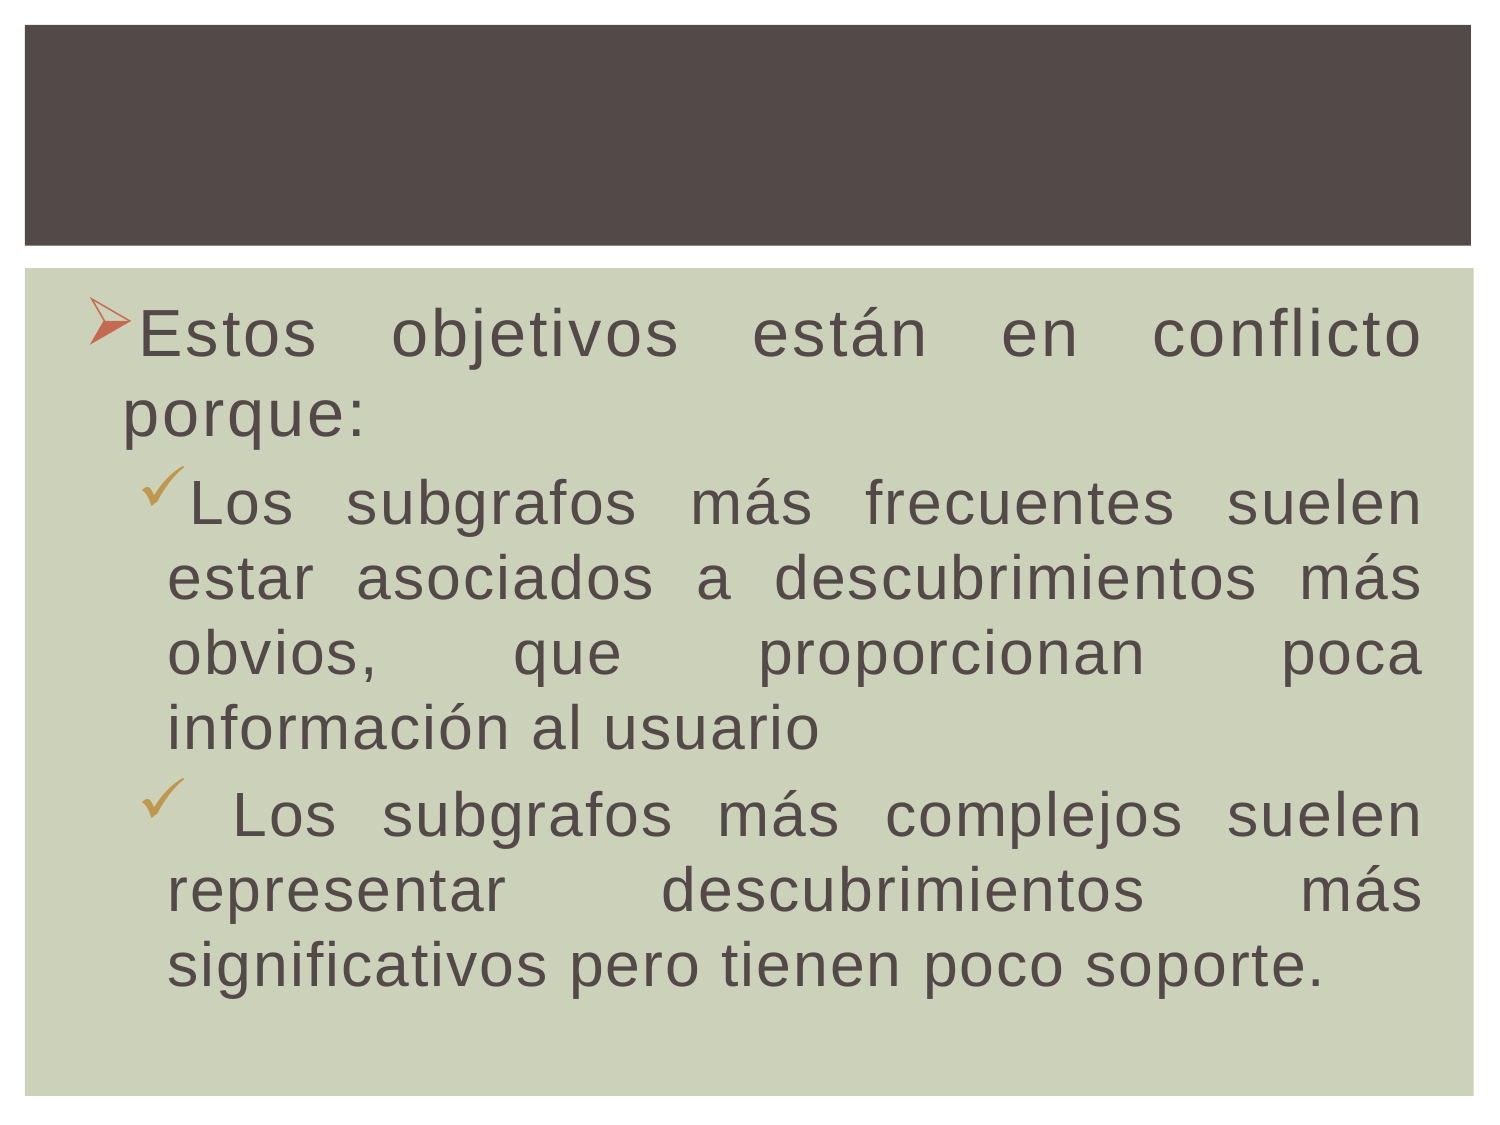

#
Estos objetivos están en conflicto porque:
Los subgrafos más frecuentes suelen estar asociados a descubrimientos más obvios, que proporcionan poca información al usuario
 Los subgrafos más complejos suelen representar descubrimientos más significativos pero tienen poco soporte.